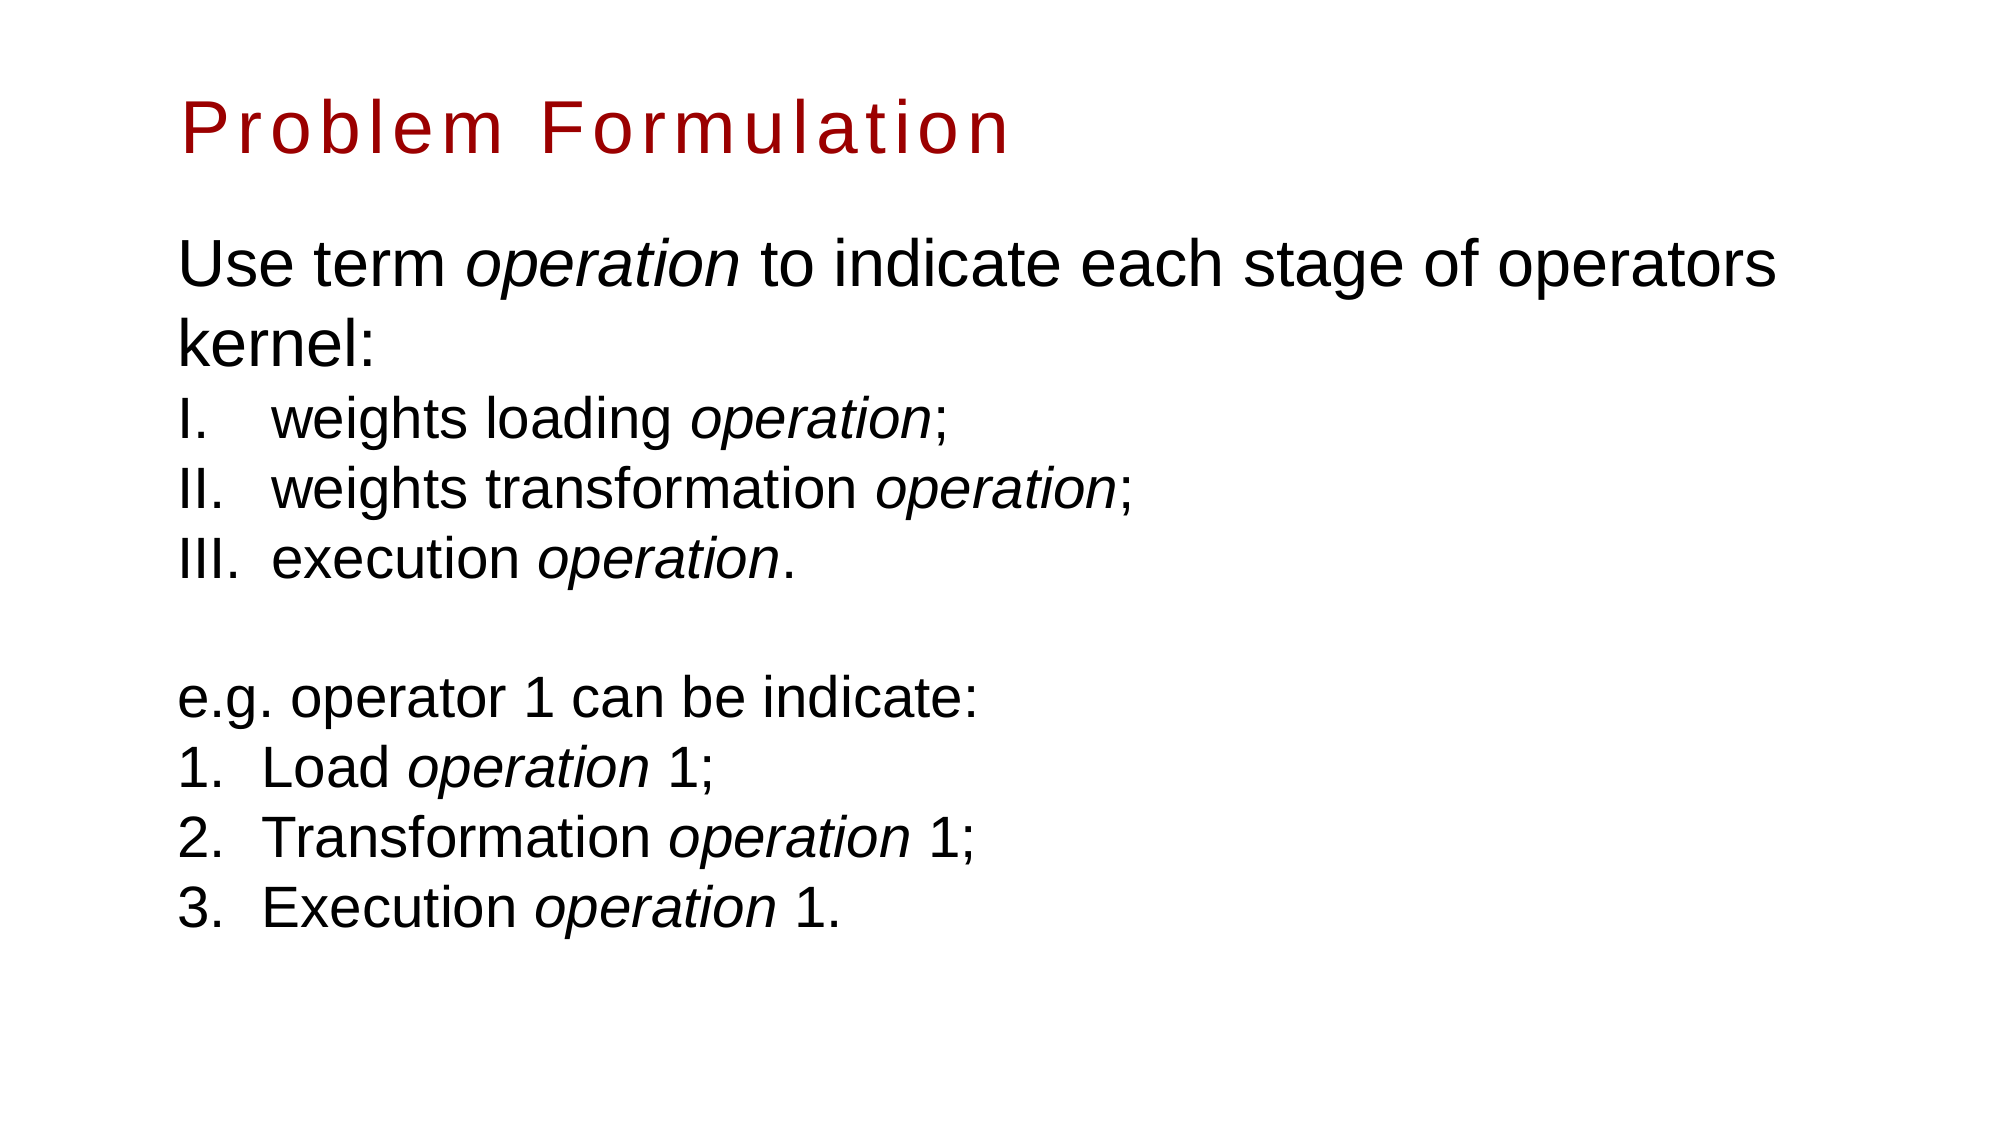

# Problem Formulation
Use term operation to indicate each stage of operators kernel:
weights loading operation;
weights transformation operation;
execution operation.

e.g. operator 1 can be indicate:
Load operation 1;
Transformation operation 1;
Execution operation 1.